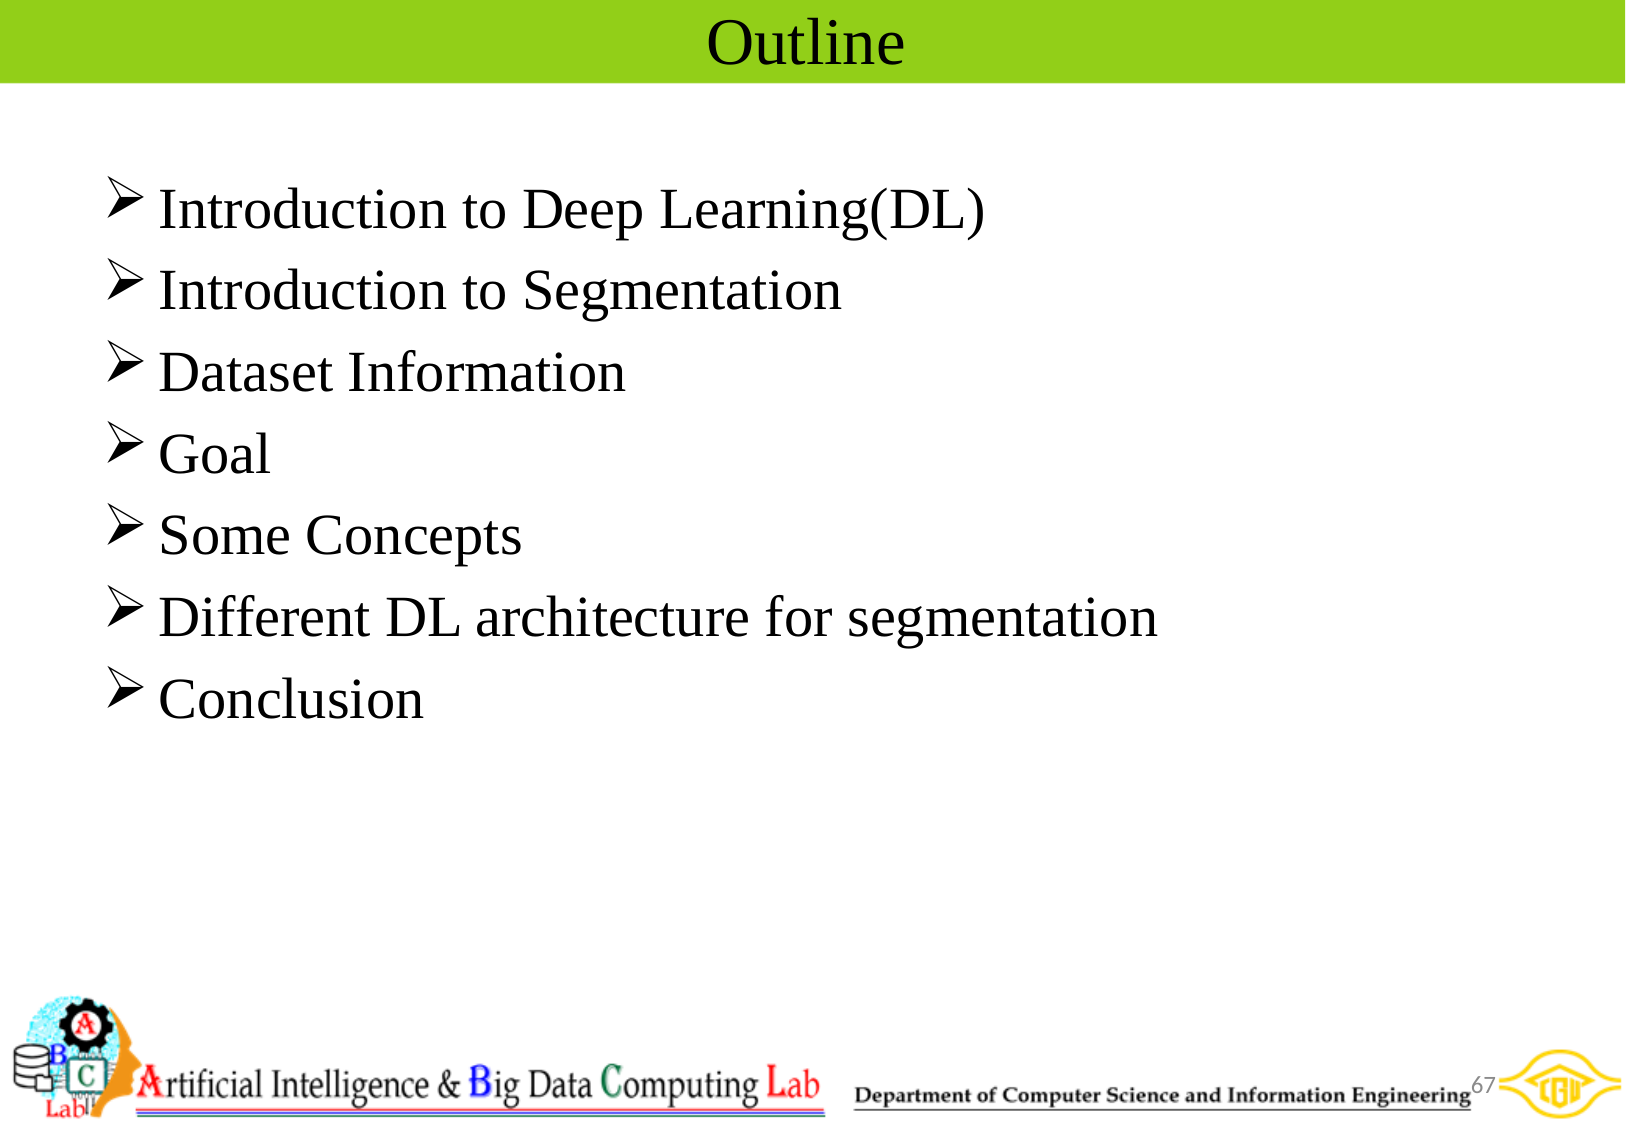

# Outline
Introduction to Deep Learning(DL)
Introduction to Segmentation
Dataset Information
Goal
Some Concepts
Different DL architecture for segmentation
Conclusion
67